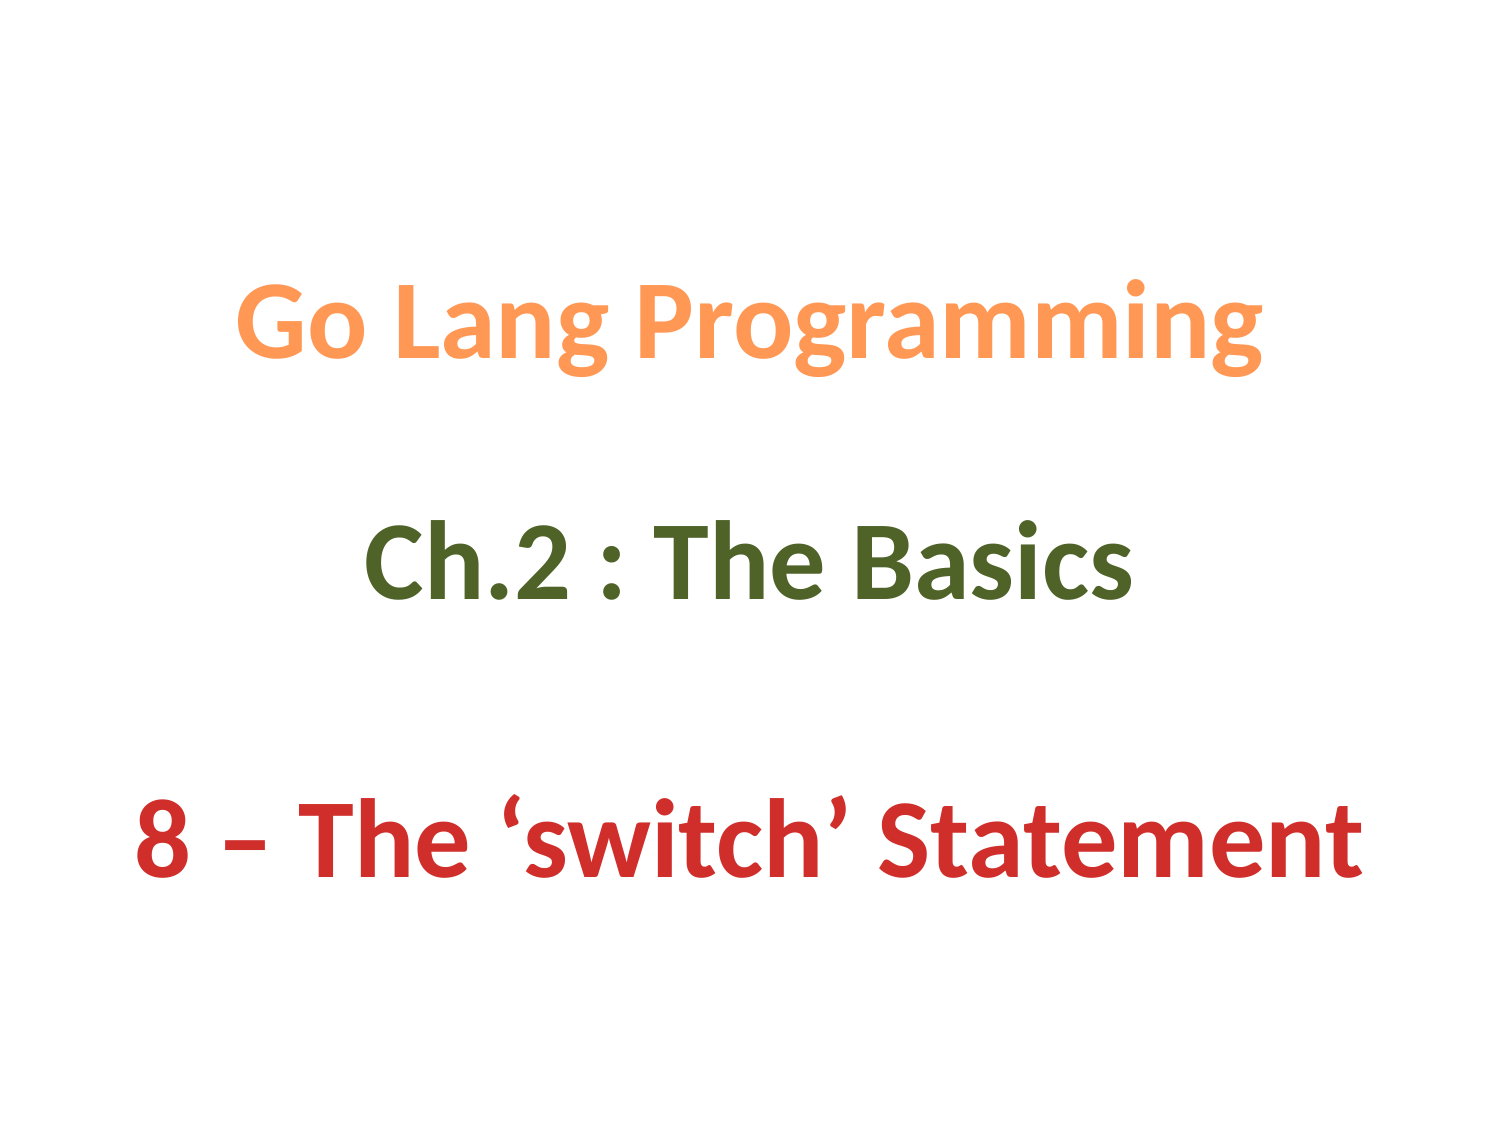

Go Lang Programming
Ch.2 : The Basics
8 – The ‘switch’ Statement